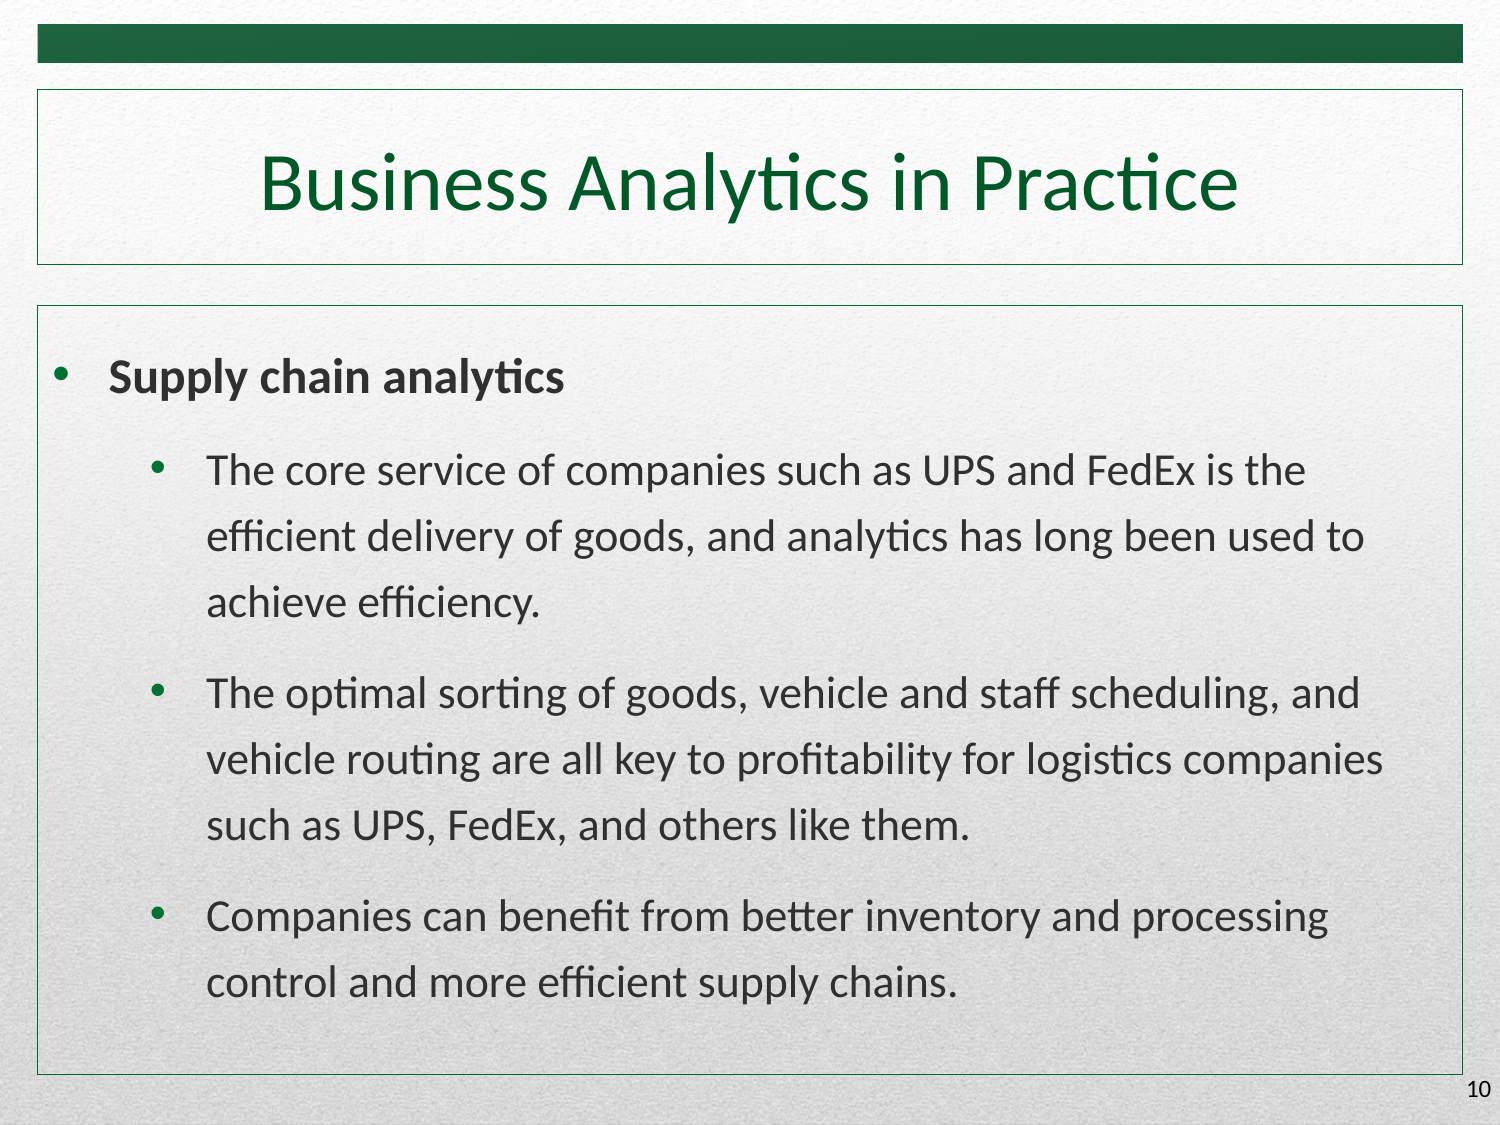

# Business Analytics in Practice
Supply chain analytics
The core service of companies such as UPS and FedEx is the efficient delivery of goods, and analytics has long been used to achieve efficiency.
The optimal sorting of goods, vehicle and staff scheduling, and vehicle routing are all key to profitability for logistics companies such as UPS, FedEx, and others like them.
Companies can benefit from better inventory and processing control and more efficient supply chains.

10